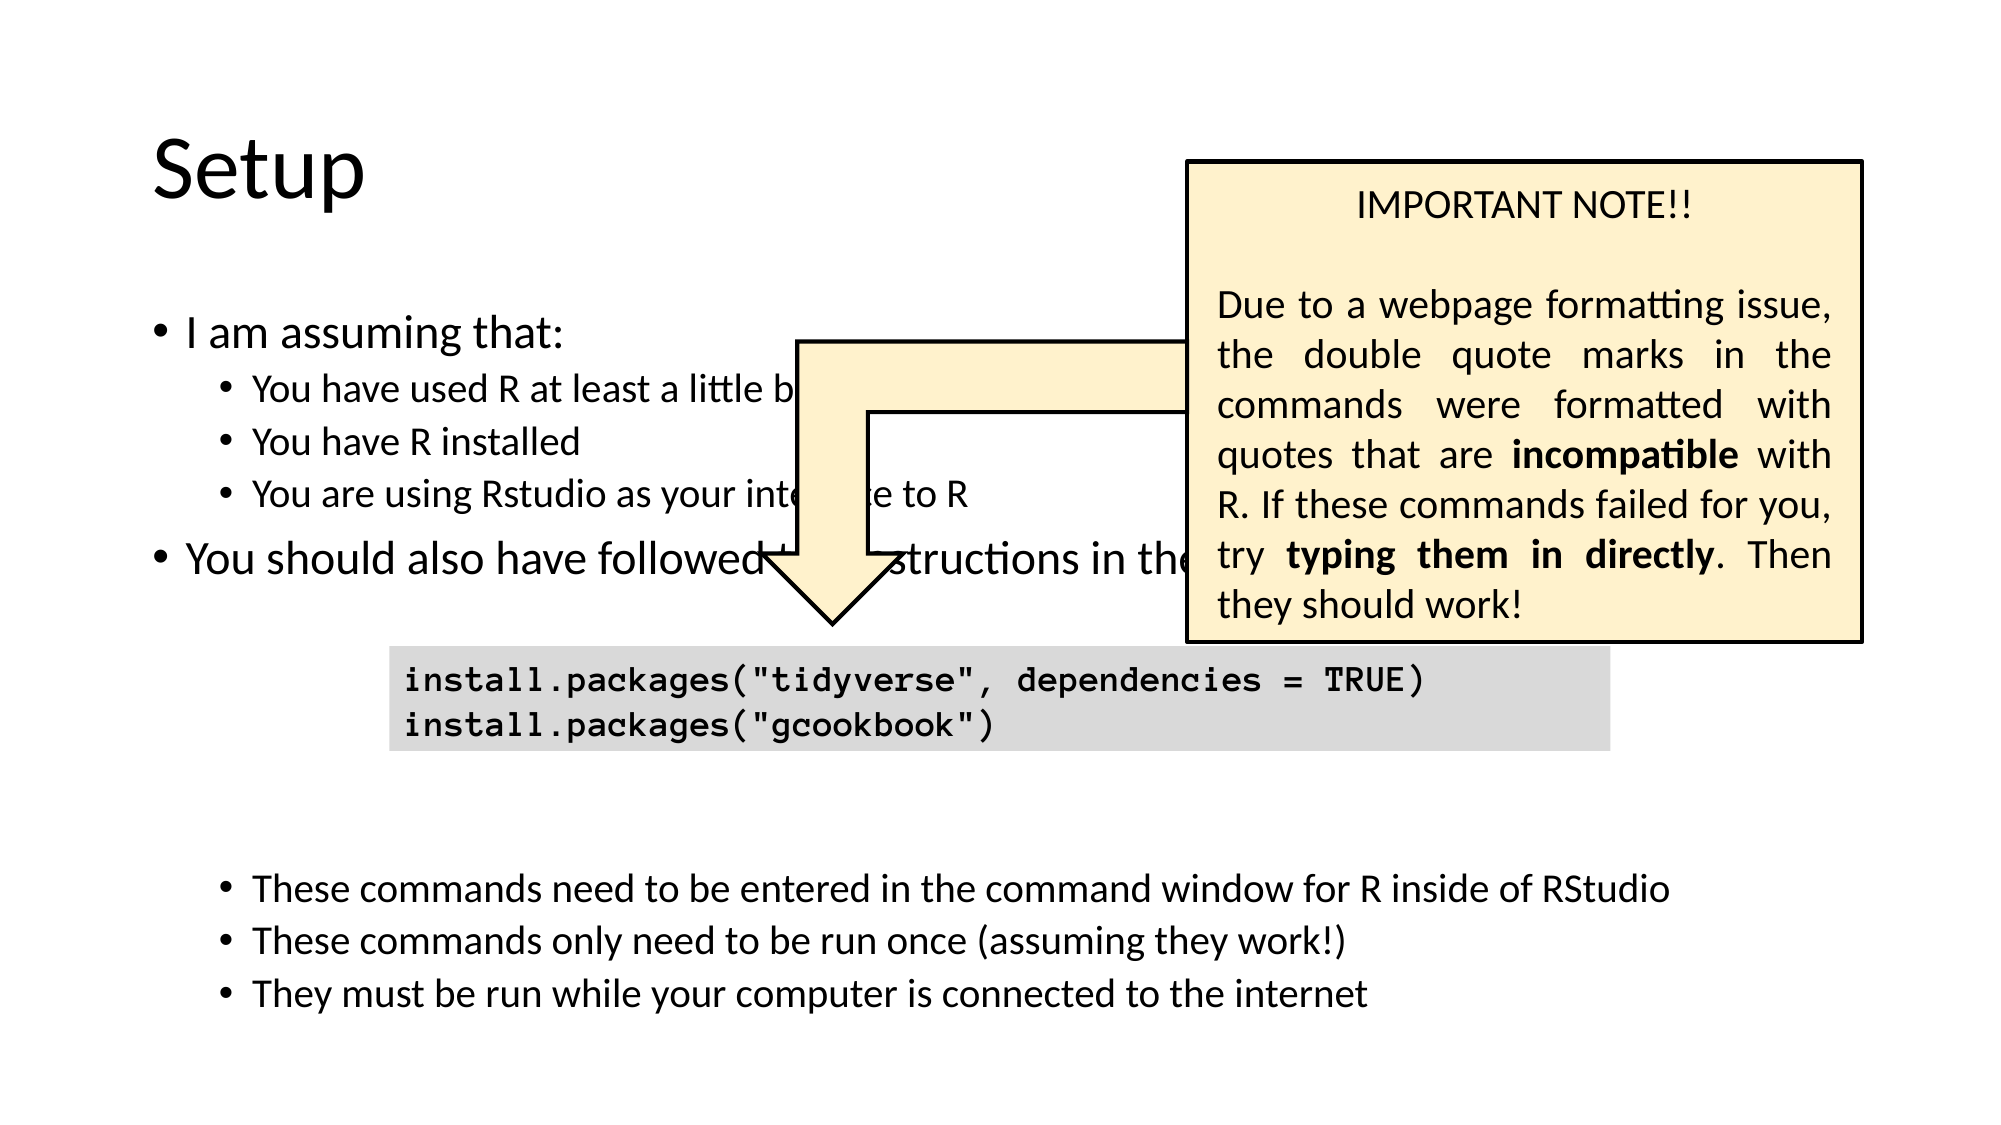

# Setup
IMPORTANT NOTE!!

Due to a webpage formatting issue, the double quote marks in the commands were formatted with quotes that are incompatible with R. If these commands failed for you, try typing them in directly. Then they should work!

I am assuming that:
You have used R at least a little bit before today
You have R installed
You are using Rstudio as your interface to R
You should also have followed the instructions in the email:

These commands need to be entered in the command window for R inside of RStudio
These commands only need to be run once (assuming they work!)
They must be run while your computer is connected to the internet
install.packages("tidyverse", dependencies = TRUE)
install.packages("gcookbook")